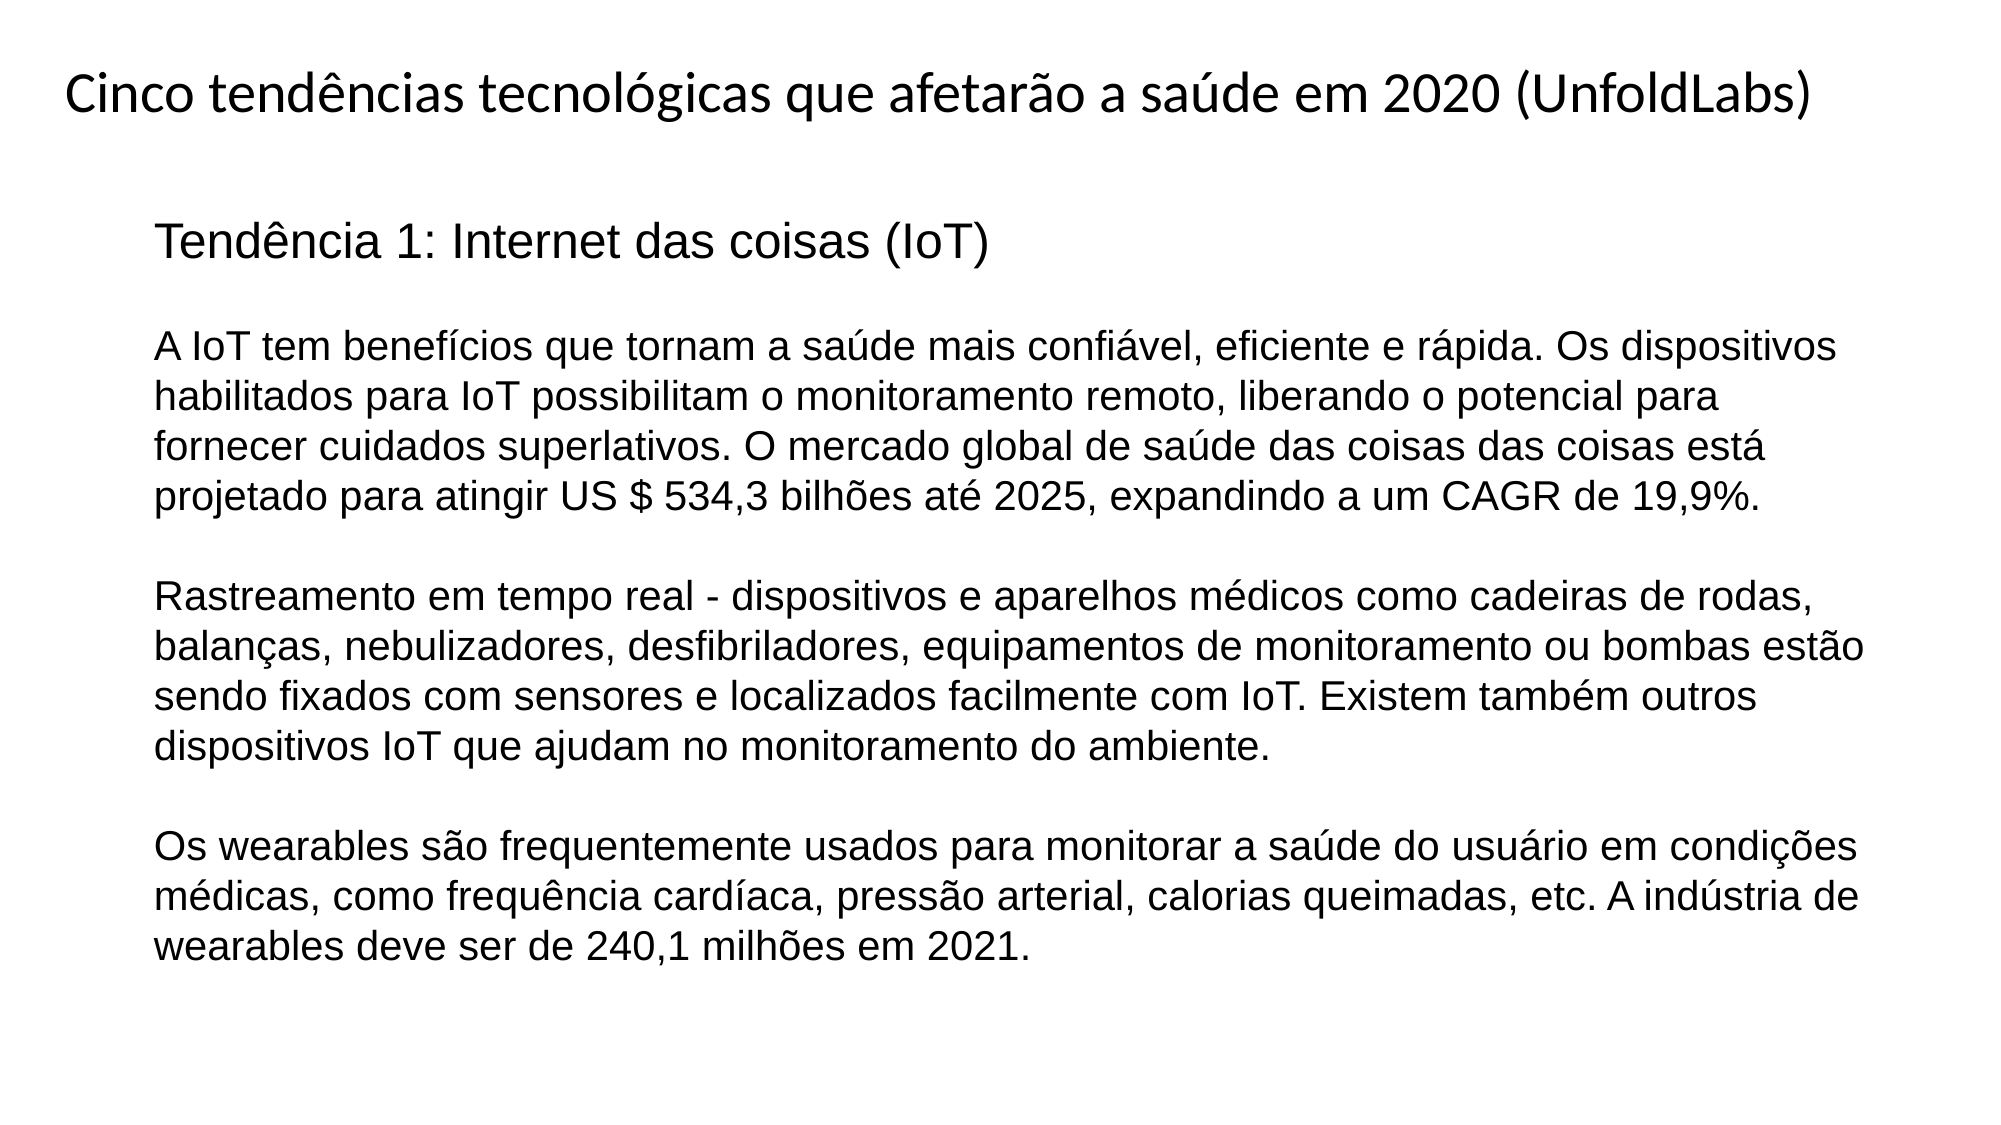

Cinco tendências tecnológicas que afetarão a saúde em 2020 (UnfoldLabs)
Tendência 1: Internet das coisas (IoT)

A IoT tem benefícios que tornam a saúde mais confiável, eficiente e rápida. Os dispositivos habilitados para IoT possibilitam o monitoramento remoto, liberando o potencial para fornecer cuidados superlativos. O mercado global de saúde das coisas das coisas está projetado para atingir US $ 534,3 bilhões até 2025, expandindo a um CAGR de 19,9%.

Rastreamento em tempo real - dispositivos e aparelhos médicos como cadeiras de rodas, balanças, nebulizadores, desfibriladores, equipamentos de monitoramento ou bombas estão sendo fixados com sensores e localizados facilmente com IoT. Existem também outros dispositivos IoT que ajudam no monitoramento do ambiente.

Os wearables são frequentemente usados para monitorar a saúde do usuário em condições médicas, como frequência cardíaca, pressão arterial, calorias queimadas, etc. A indústria de wearables deve ser de 240,1 milhões em 2021.